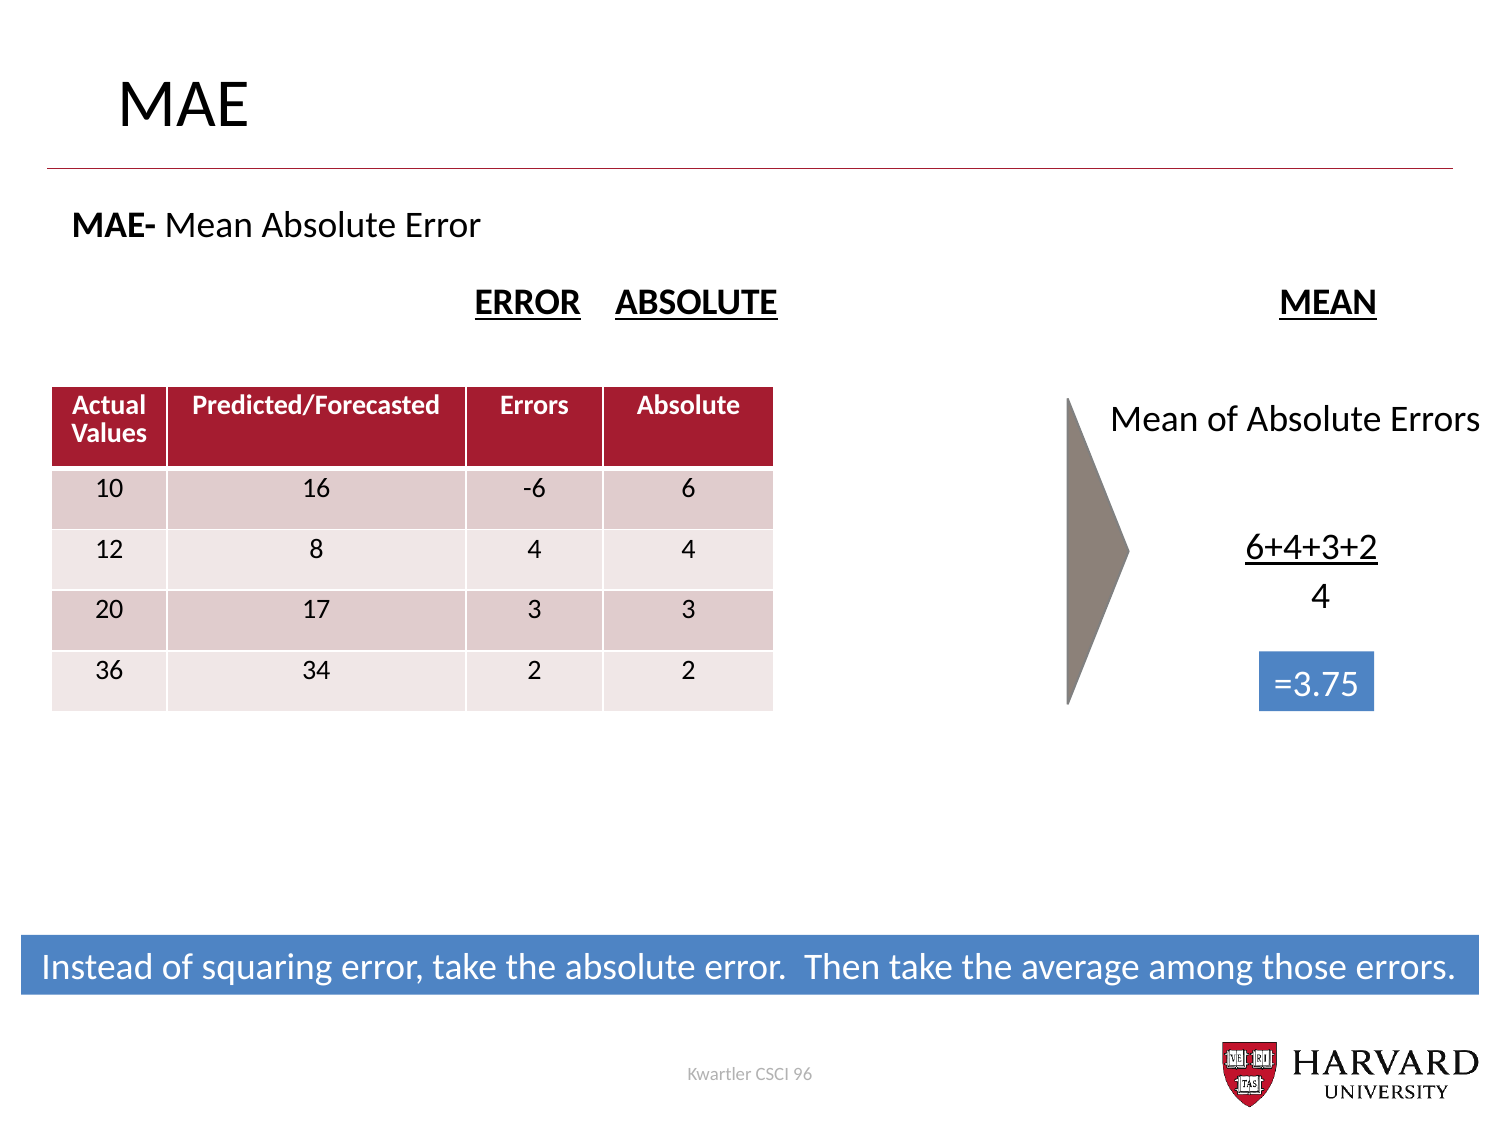

# MAE
MAE- Mean Absolute Error
ERROR
ABSOLUTE
MEAN
| Actual Values | Predicted/Forecasted | Errors | Absolute |
| --- | --- | --- | --- |
| 10 | 16 | -6 | 6 |
| 12 | 8 | 4 | 4 |
| 20 | 17 | 3 | 3 |
| 36 | 34 | 2 | 2 |
Mean of Absolute Errors
6+4+3+2

4
=3.75
Instead of squaring error, take the absolute error.  Then take the average among those errors.
Kwartler CSCI 96